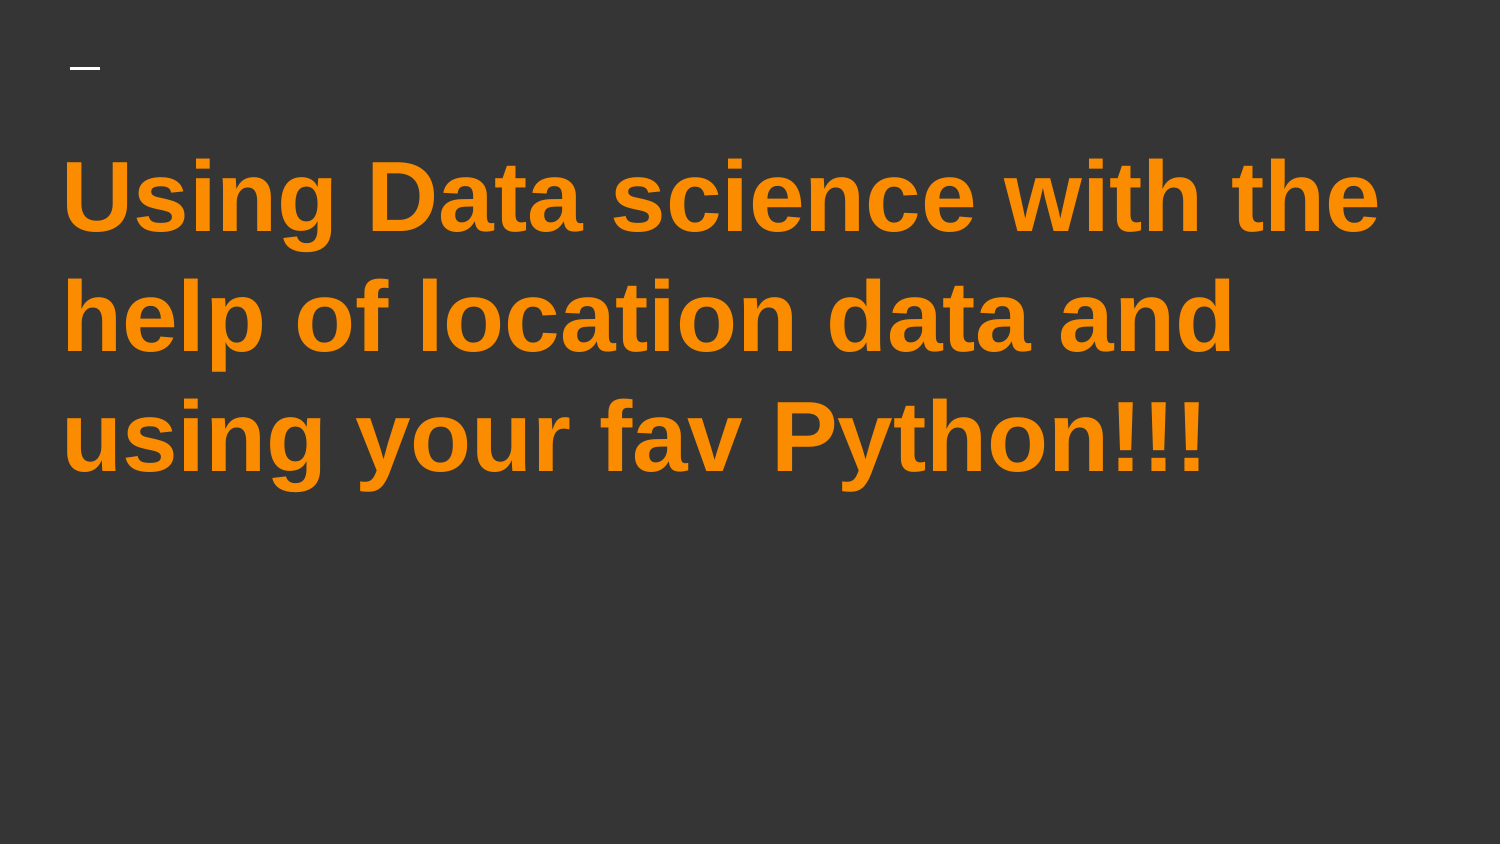

# Using Data science with the help of location data and using your fav Python!!!